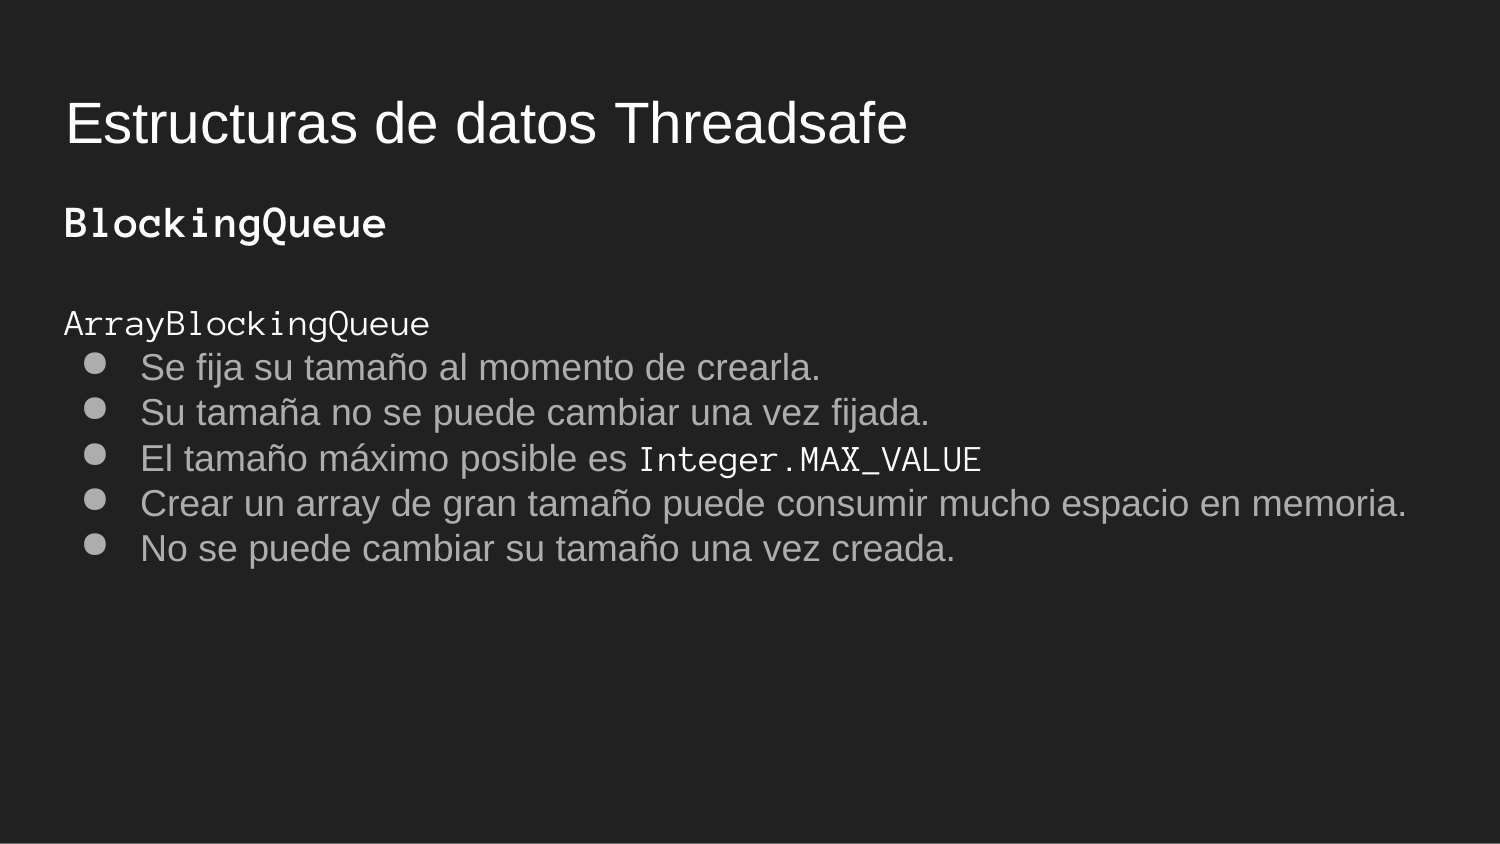

# Estructuras de datos Threadsafe
BlockingQueue

ArrayBlockingQueue
Se fija su tamaño al momento de crearla.
Su tamaña no se puede cambiar una vez fijada.
El tamaño máximo posible es Integer.MAX_VALUE
Crear un array de gran tamaño puede consumir mucho espacio en memoria.
No se puede cambiar su tamaño una vez creada.